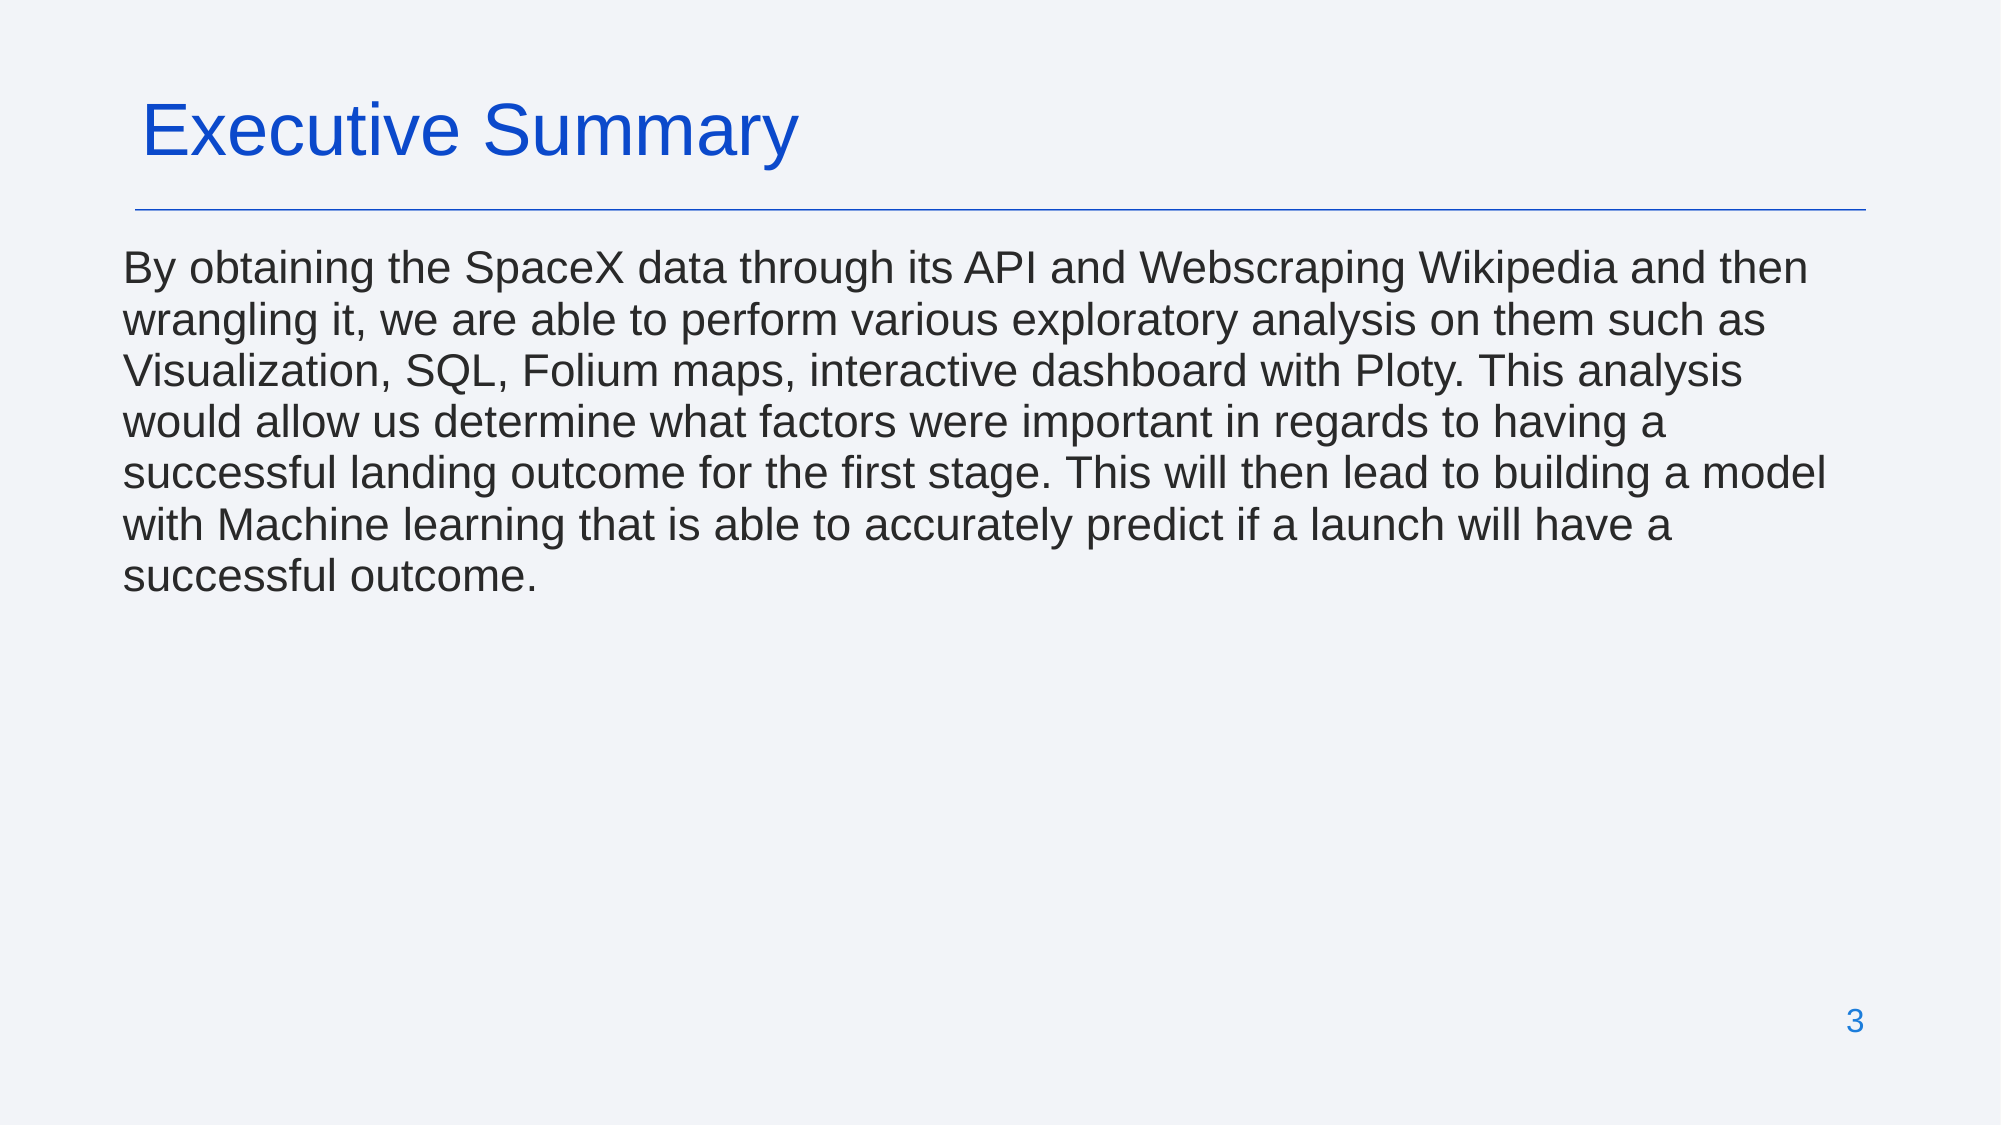

Executive Summary
By obtaining the SpaceX data through its API and Webscraping Wikipedia and then wrangling it, we are able to perform various exploratory analysis on them such as Visualization, SQL, Folium maps, interactive dashboard with Ploty. This analysis would allow us determine what factors were important in regards to having a successful landing outcome for the first stage. This will then lead to building a model with Machine learning that is able to accurately predict if a launch will have a successful outcome.

3